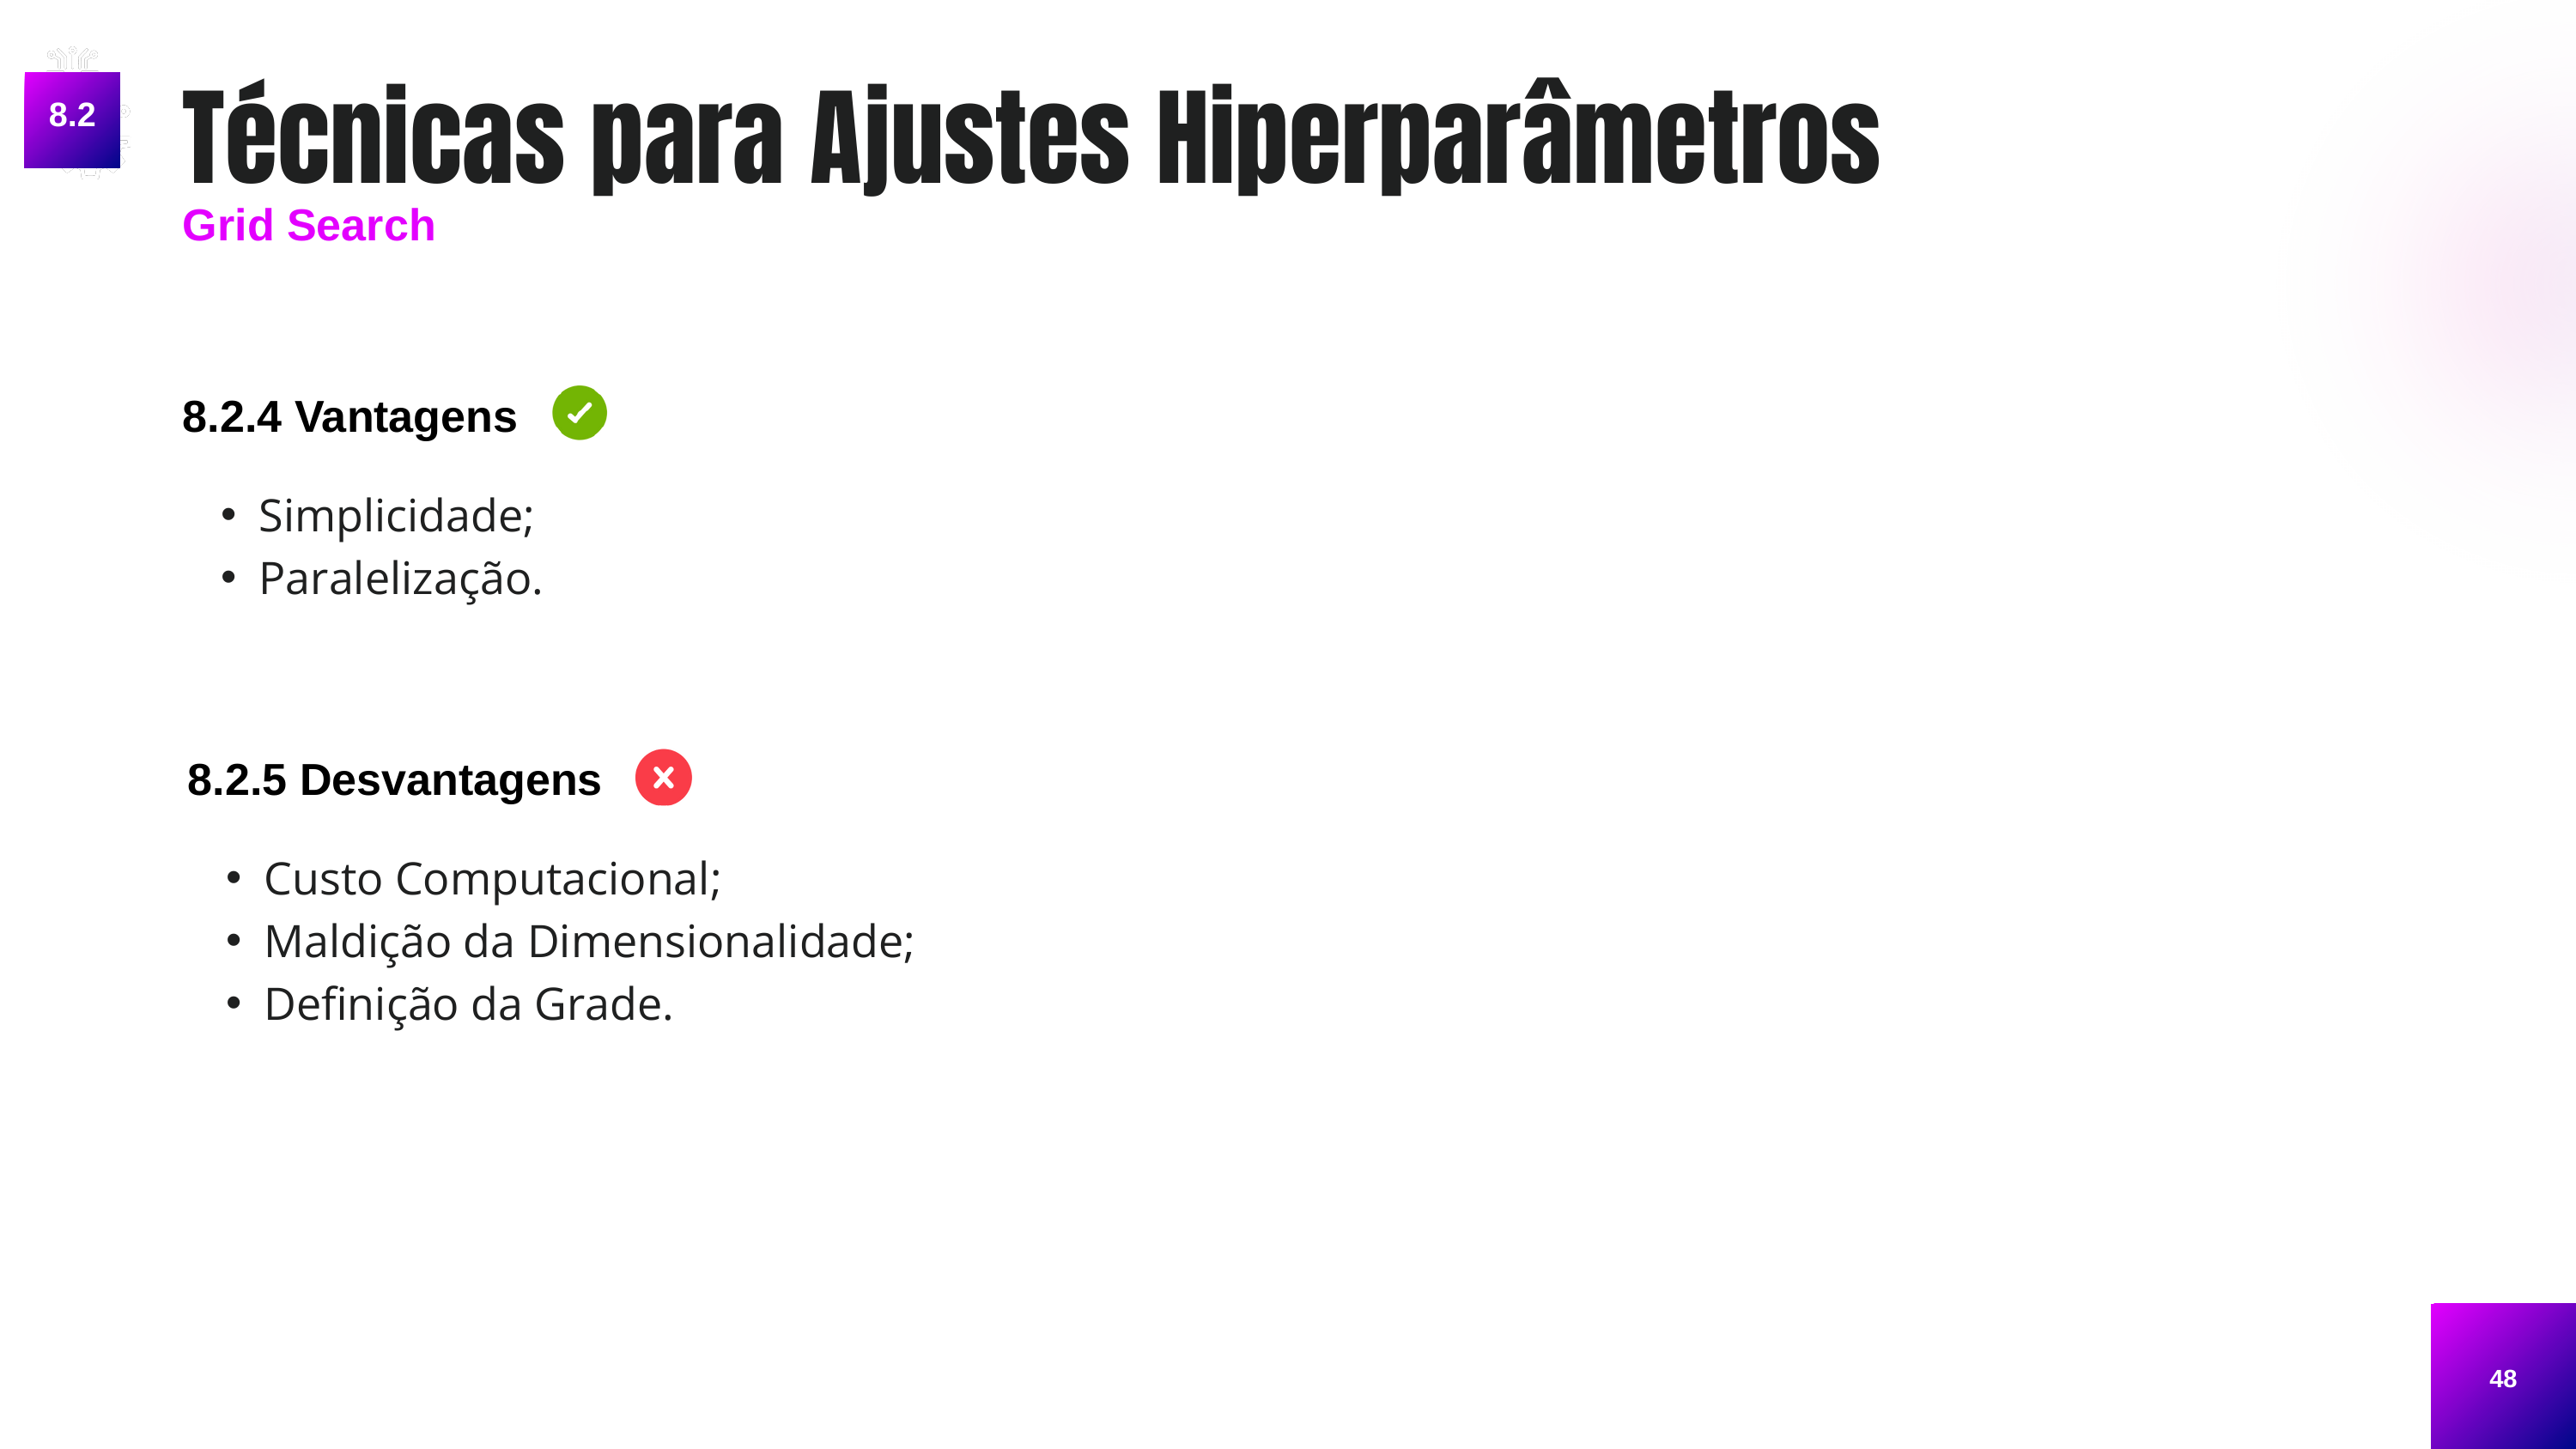

8.2
Técnicas para Ajustes Hiperparâmetros

Grid Search
8.2.4 Vantagens

Simplicidade;
Paralelização.

8.2.5 Desvantagens

Custo Computacional;
Maldição da Dimensionalidade;
Definição da Grade.

48